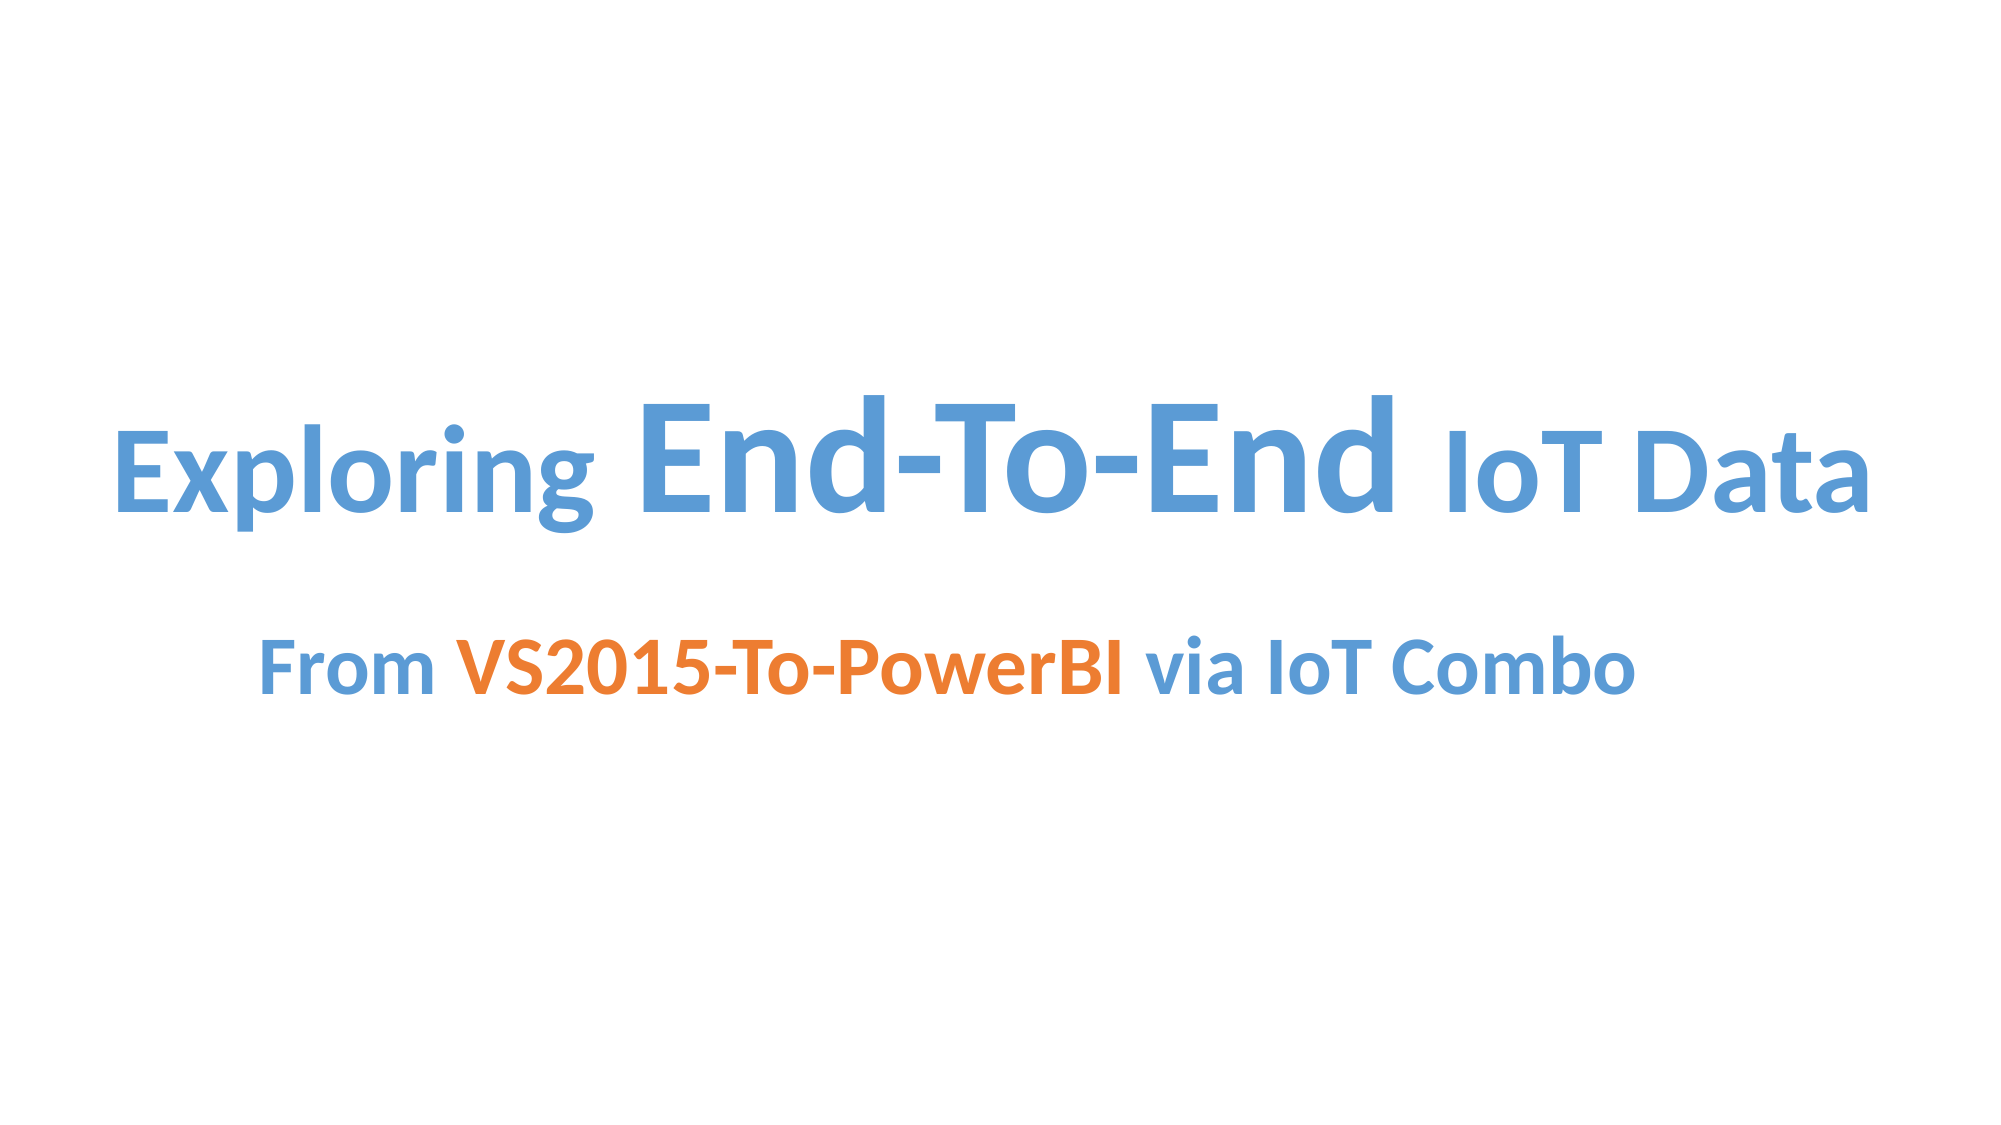

Exploring End-To-End IoT Data
From VS2015-To-PowerBI via IoT Combo